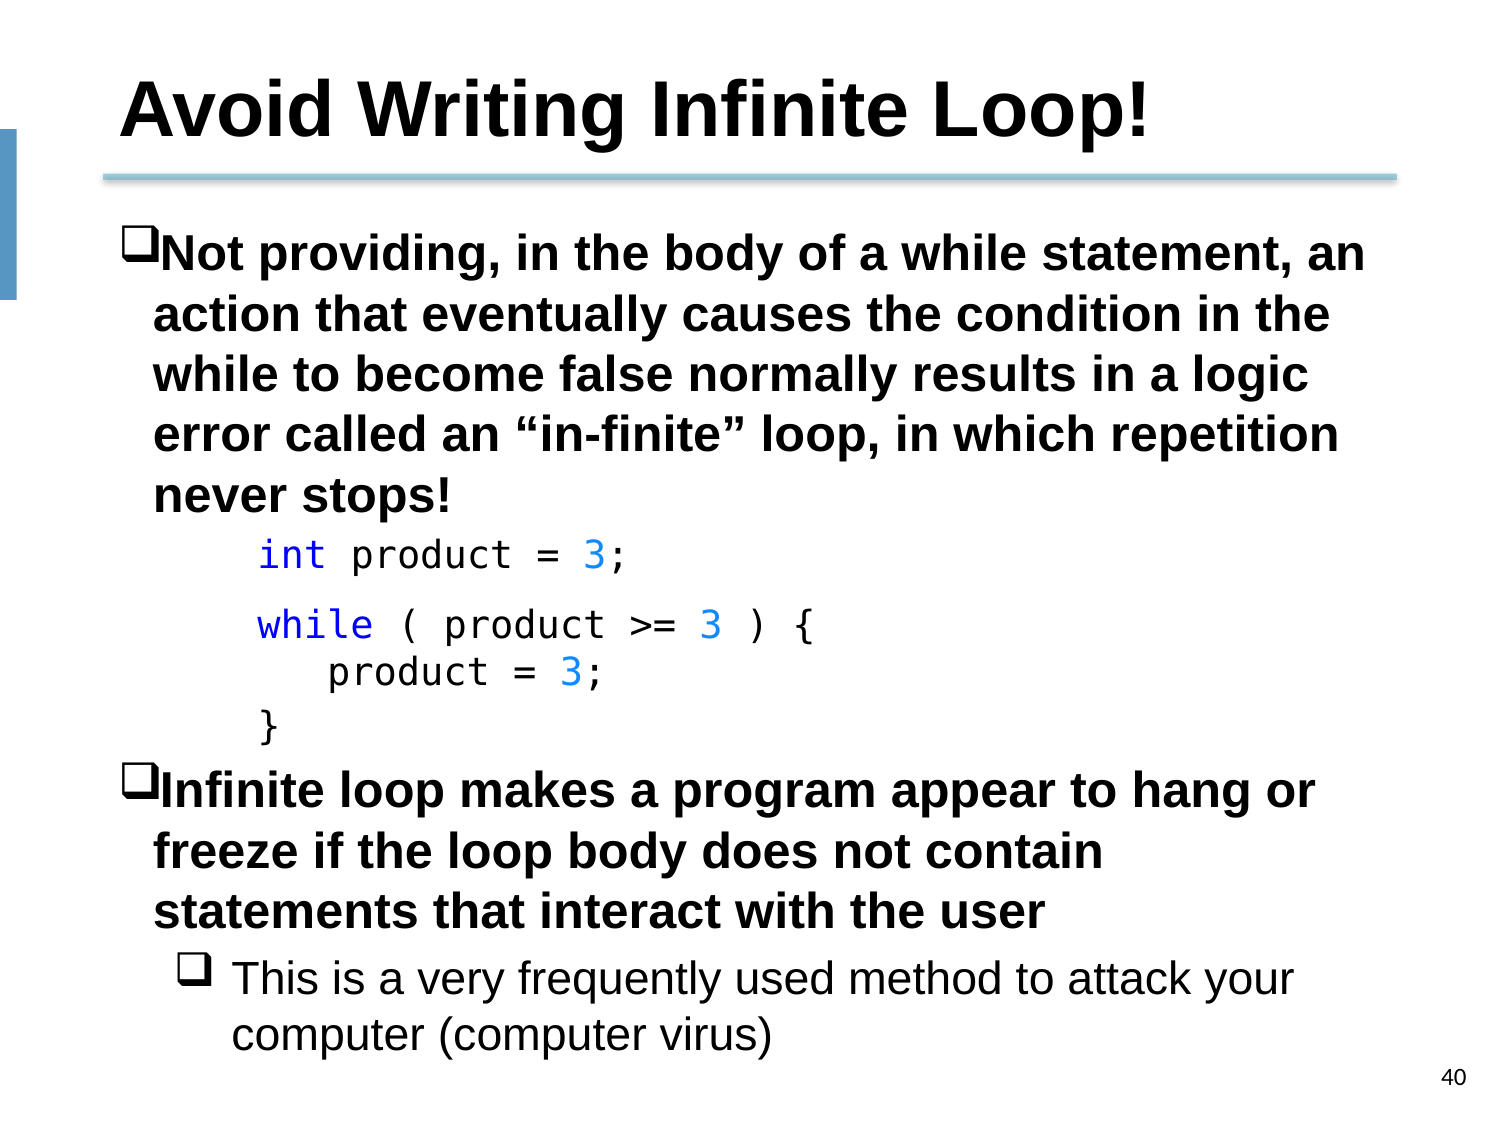

# Avoid Writing Infinite Loop!
Not providing, in the body of a while statement, an action that eventually causes the condition in the while to become false normally results in a logic error called an “in-finite” loop, in which repetition never stops!
int product = 3;
while ( product >= 3 ) {
   product = 3;
}
Infinite loop makes a program appear to hang or freeze if the loop body does not contain statements that interact with the user
This is a very frequently used method to attack your computer (computer virus)

40